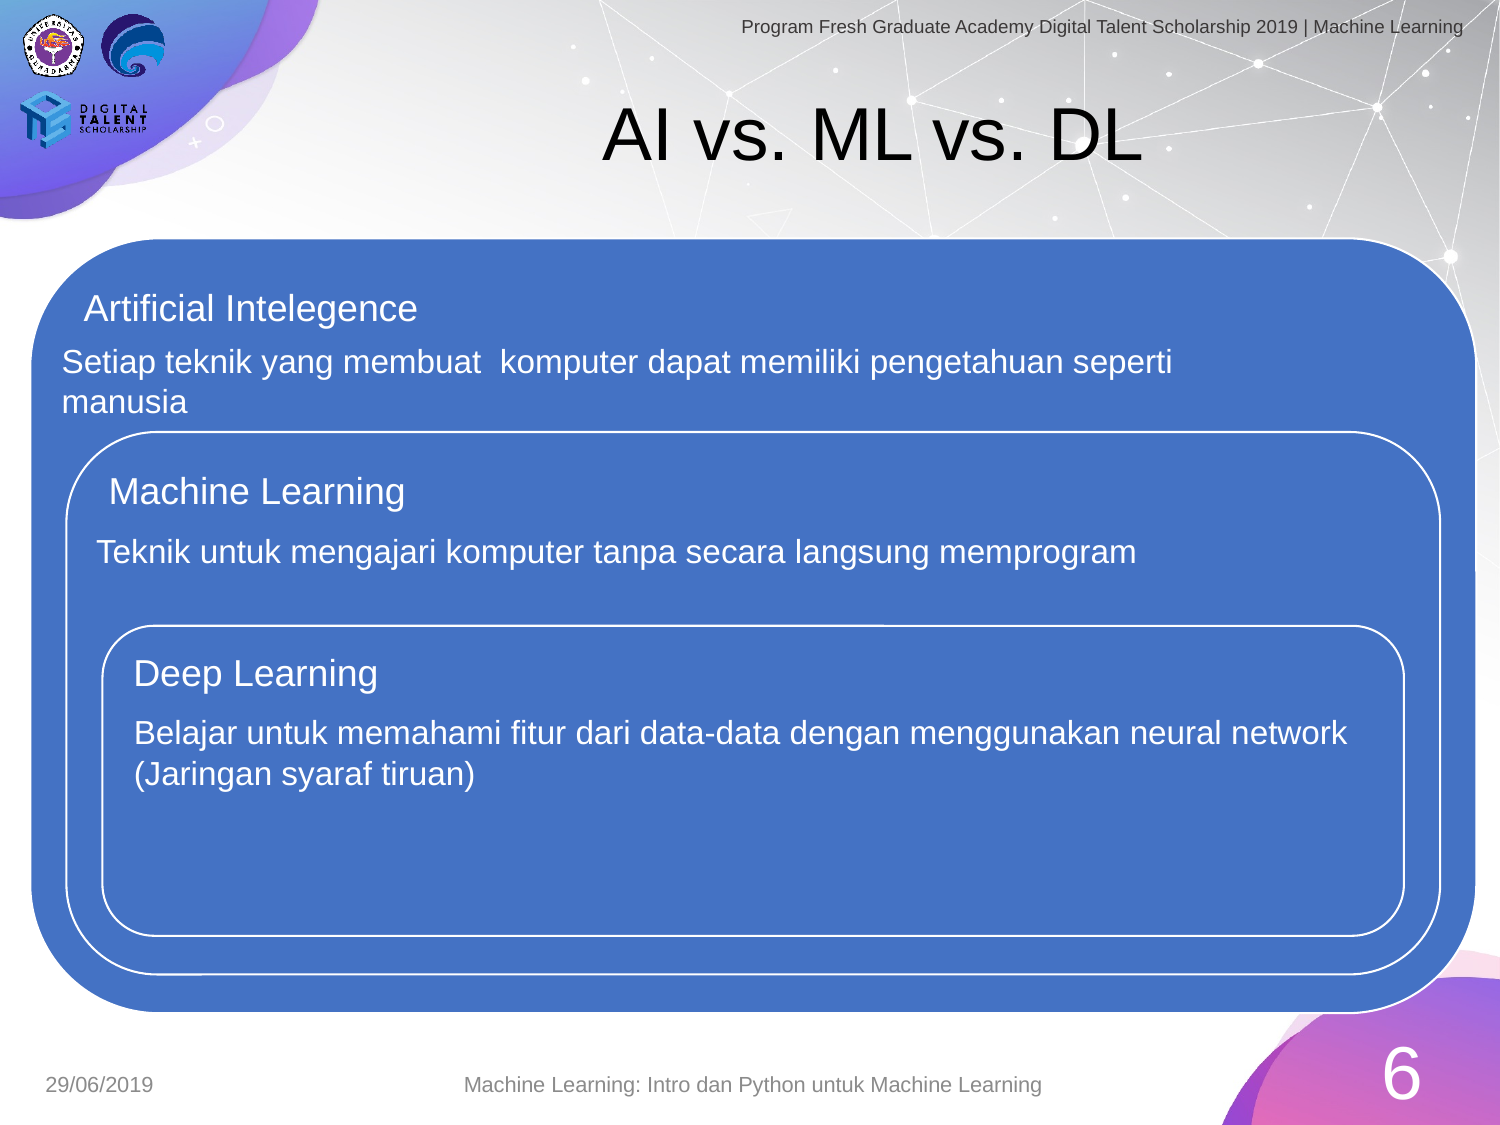

# AI vs. ML vs. DL
Artificial Intelegence
Deep Learning
Machine Learning
Setiap teknik yang membuat  komputer dapat memiliki pengetahuan seperti manusia
Teknik untuk mengajari komputer tanpa secara langsung memprogram
Belajar untuk memahami fitur dari data-data dengan menggunakan neural network (Jaringan syaraf tiruan)
6
Machine Learning: Intro dan Python untuk Machine Learning
29/06/2019